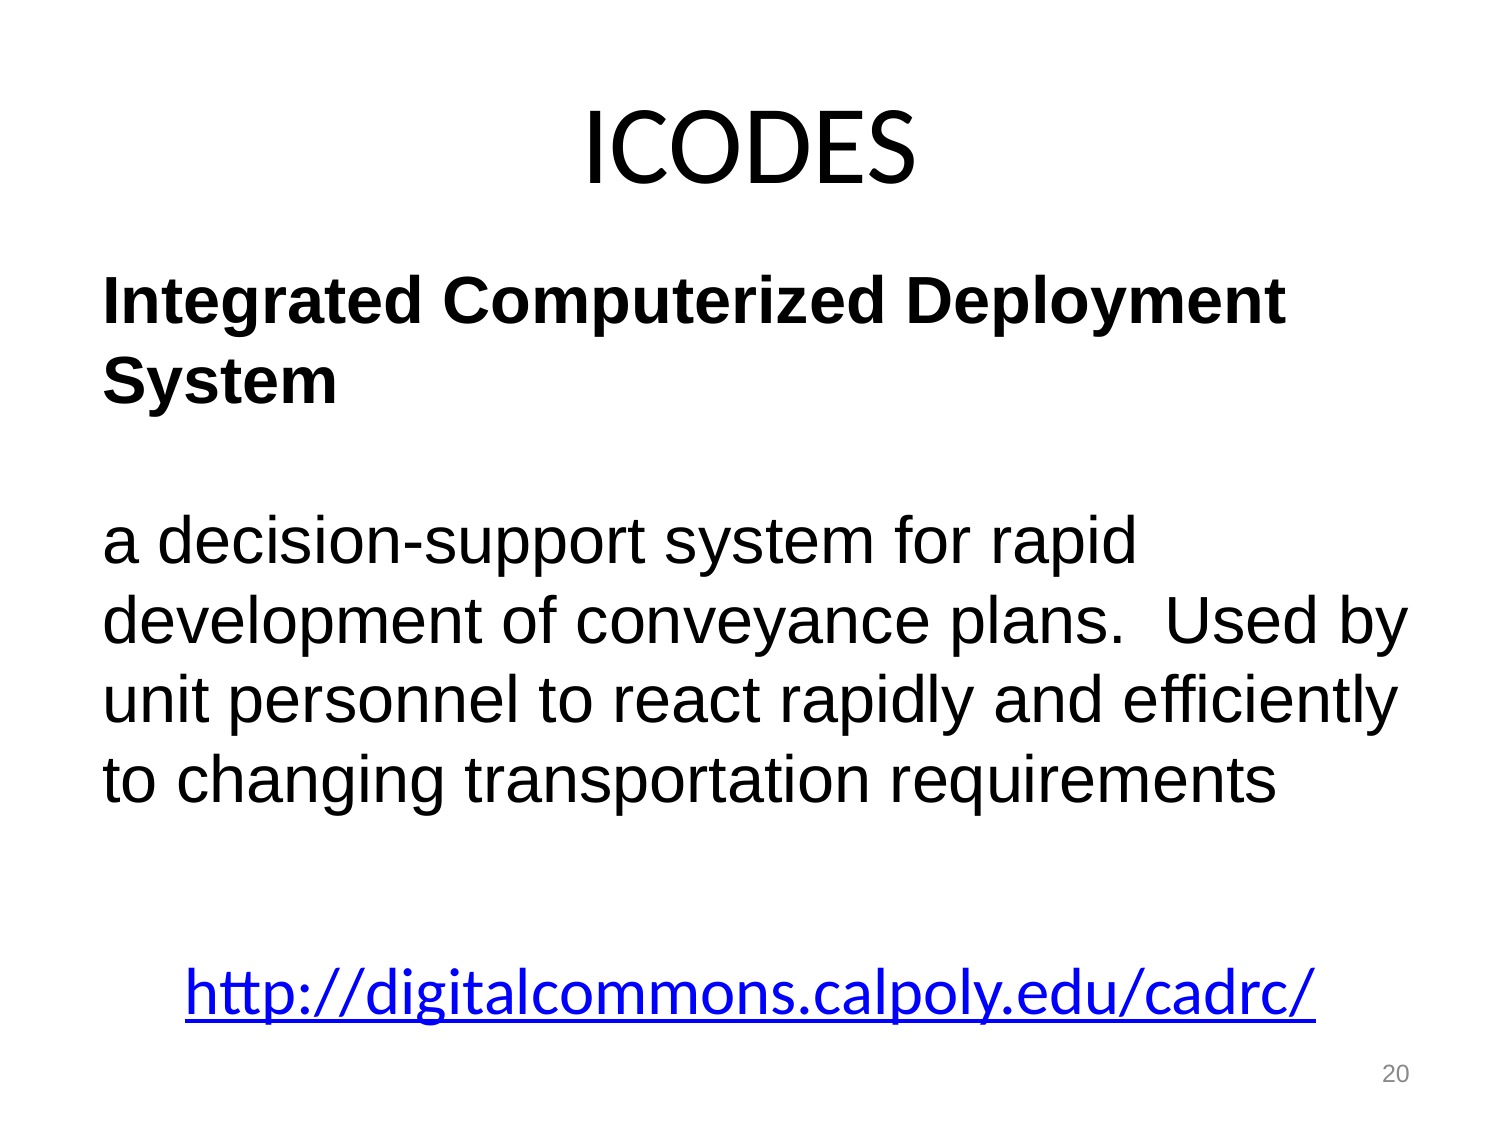

# ICODES
Integrated Computerized Deployment System

a decision-support system for rapid development of conveyance plans.  Used by unit personnel to react rapidly and efficiently to changing transportation requirements
http://digitalcommons.calpoly.edu/cadrc/
20